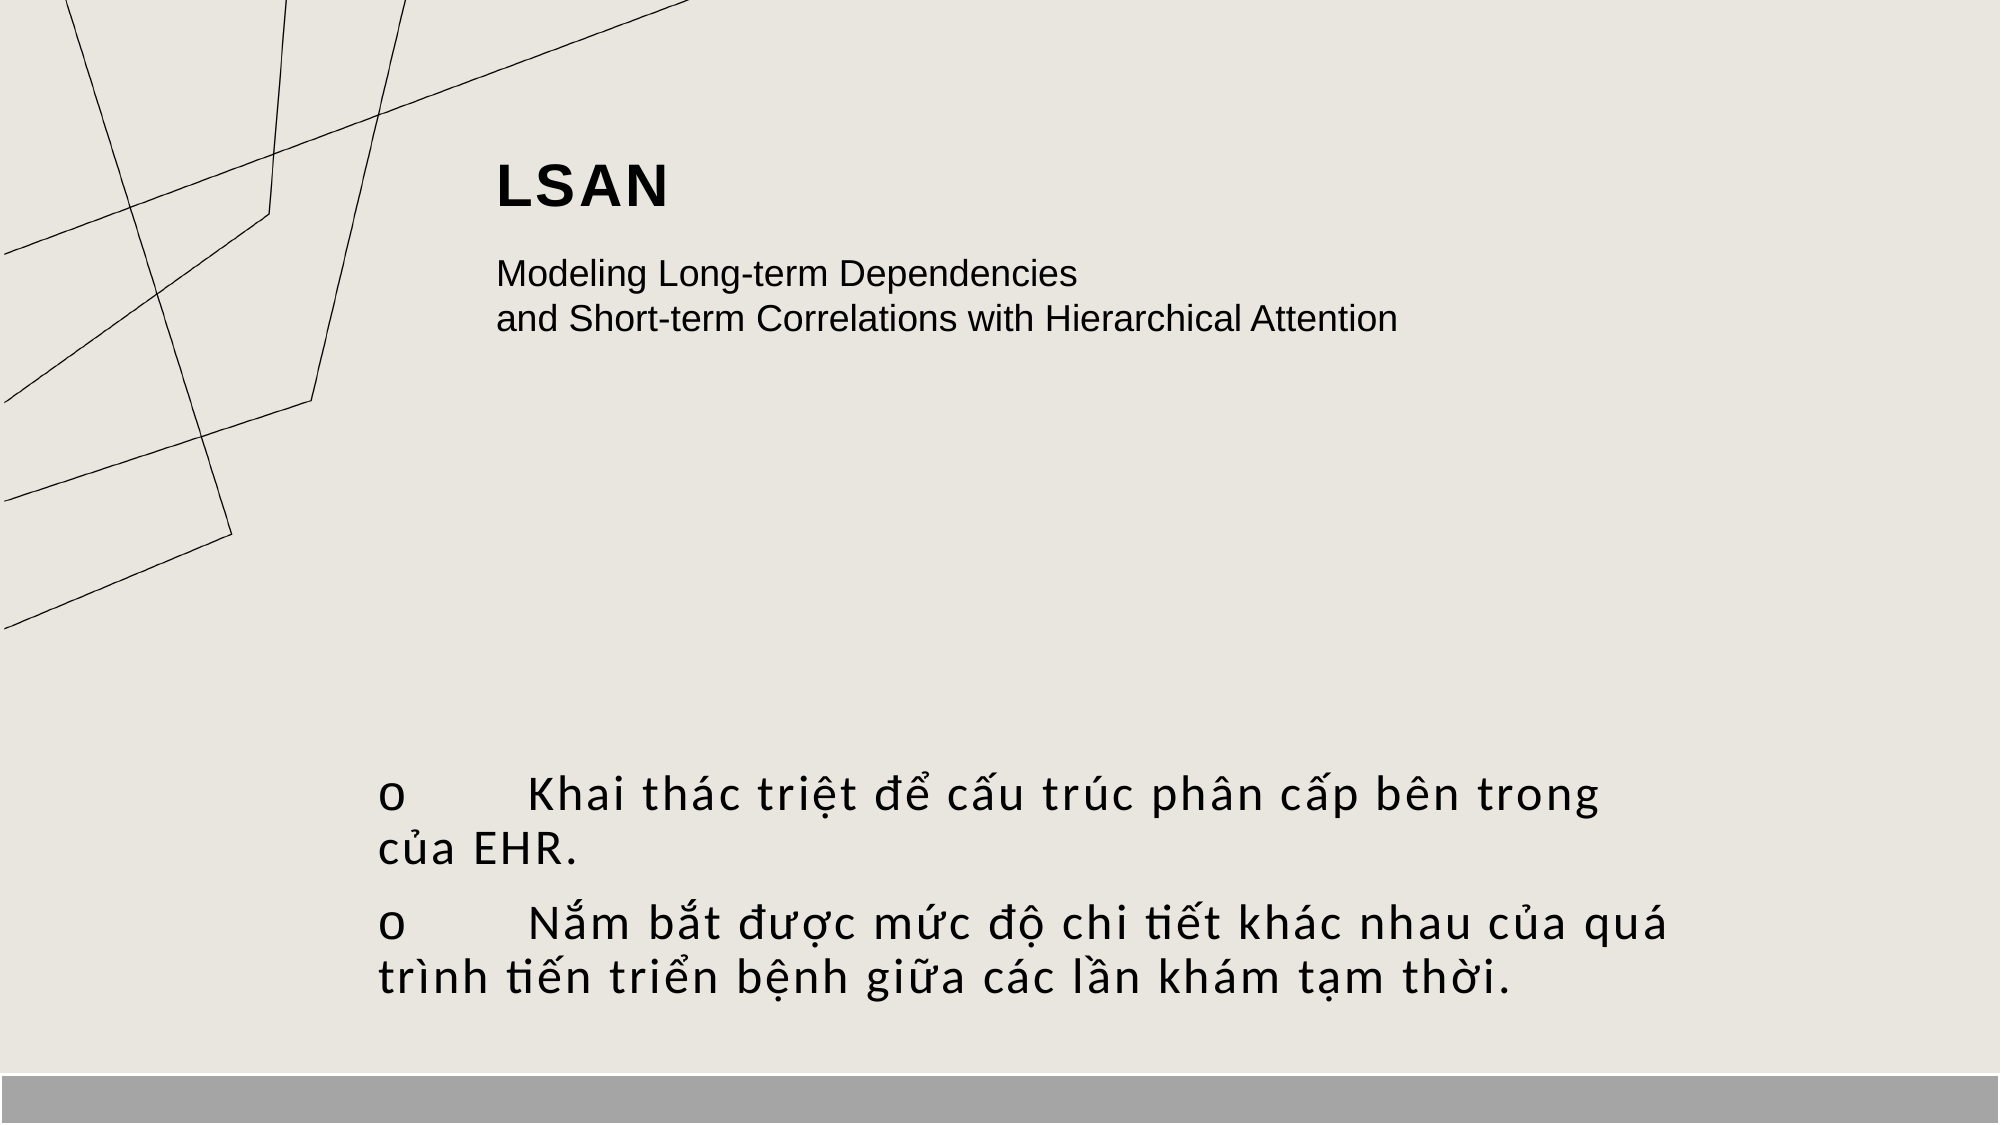

# LSAN
Modeling Long-term Dependencies
and Short-term Correlations with Hierarchical Attention

o	Khai thác triệt để cấu trúc phân cấp bên trong của EHR.
o	Nắm bắt được mức độ chi tiết khác nhau của quá trình tiến triển bệnh giữa các lần khám tạm thời.